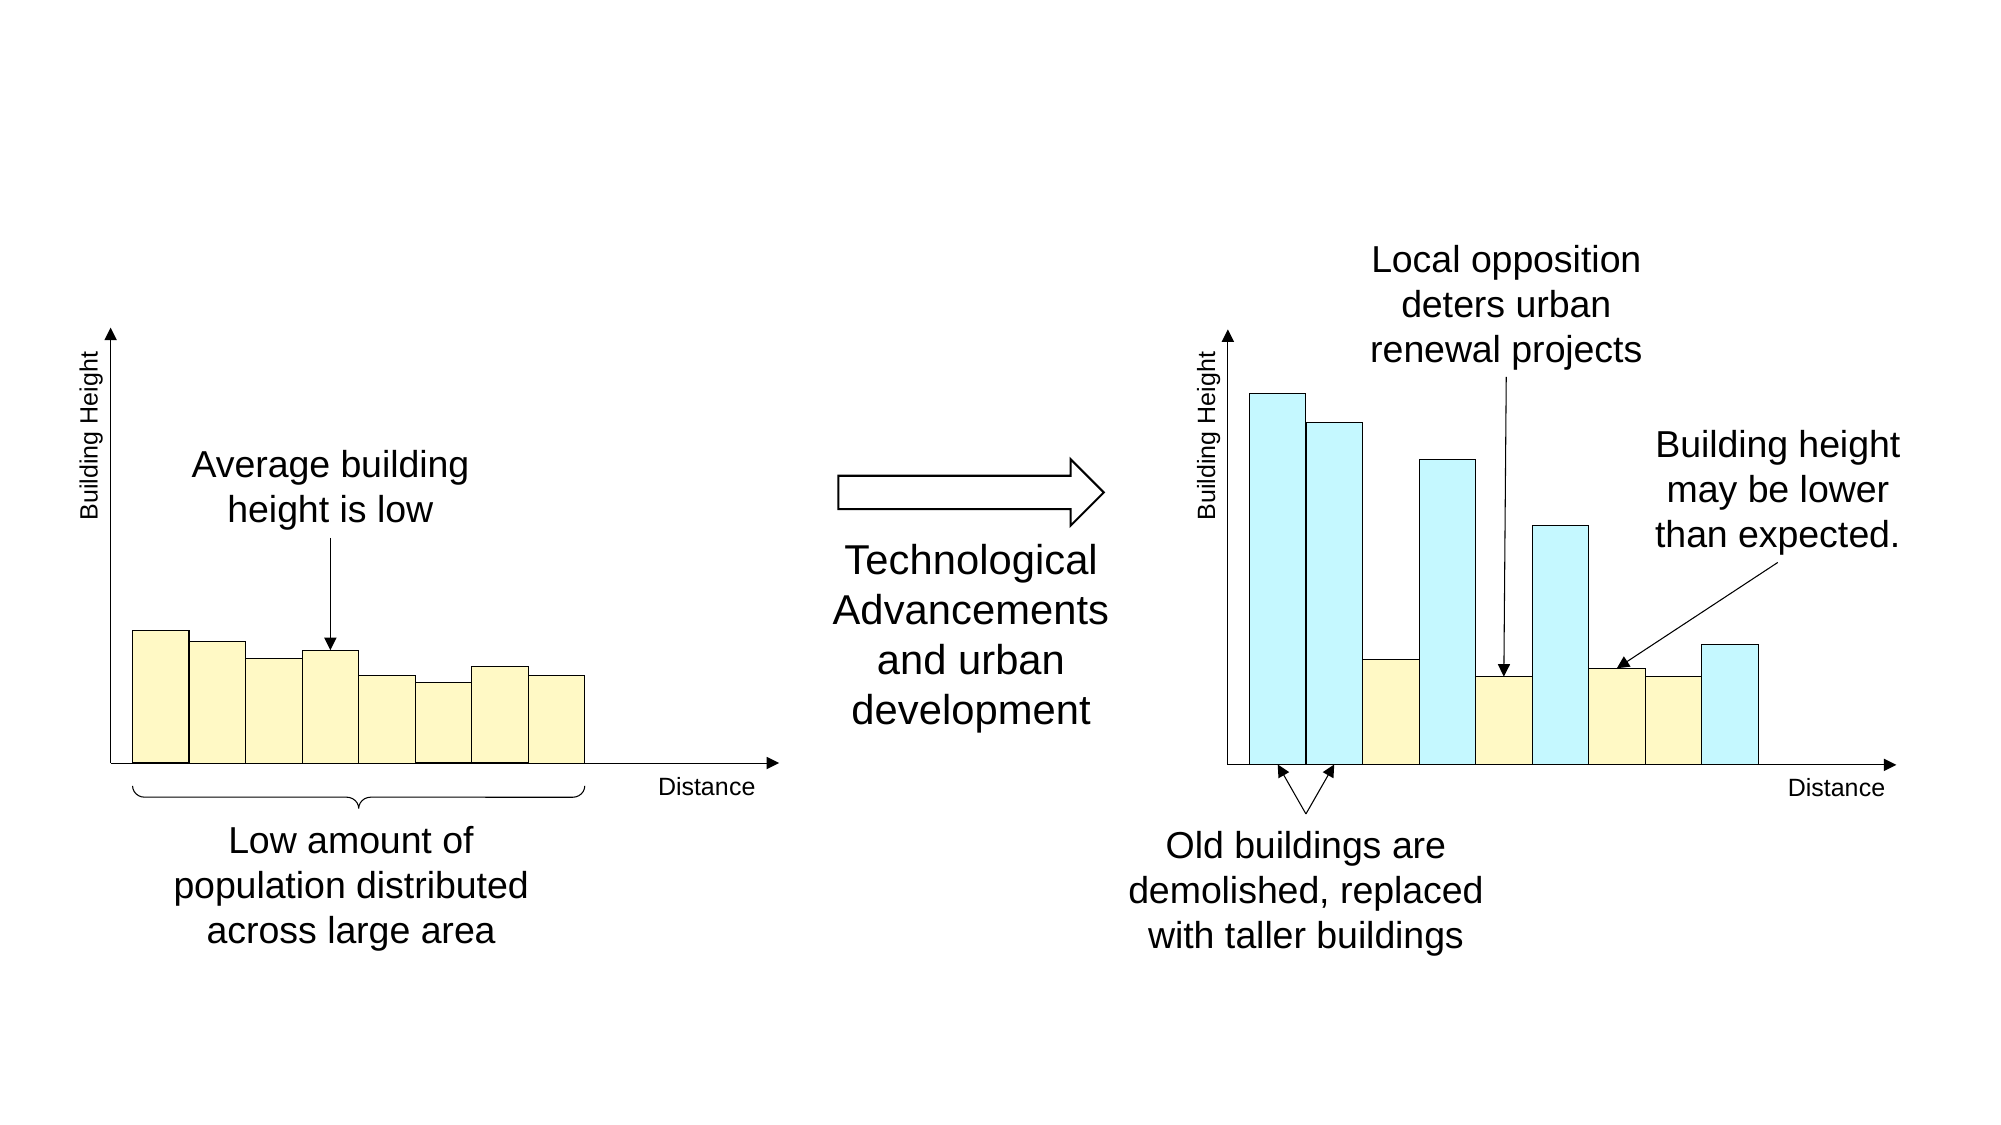

Local opposition deters urban renewal projects

Building height may be lower than expected.
Building Height
Building Height

Average building height is low

Technological Advancements and urban development

Distance
Distance
Low amount of population distributed across large area
Old buildings are demolished, replaced with taller buildings